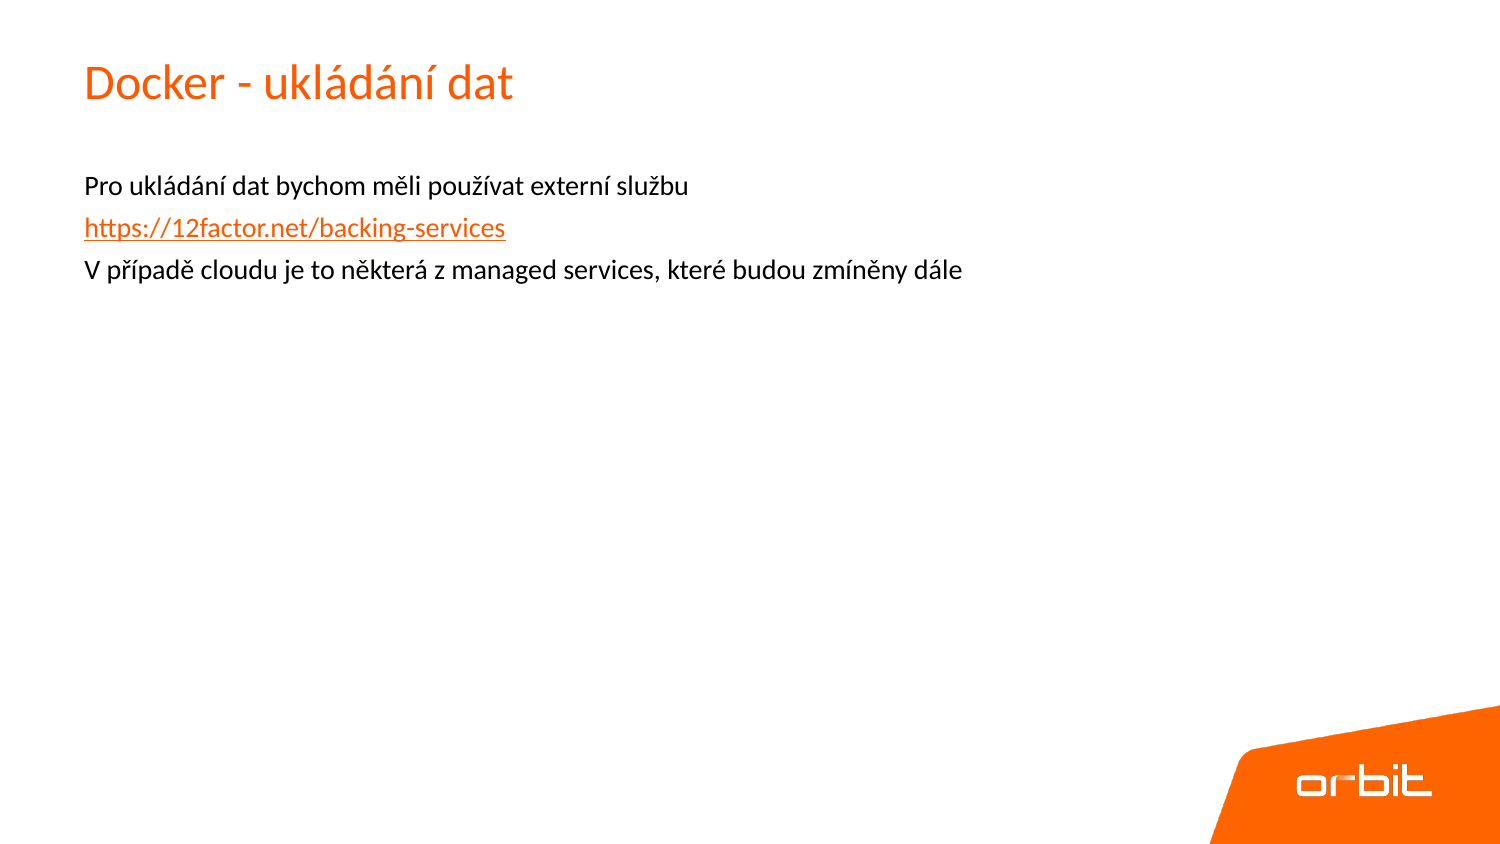

# Docker - ukládání dat
Pro ukládání dat bychom měli používat externí službu
https://12factor.net/backing-services
V případě cloudu je to některá z managed services, které budou zmíněny dále